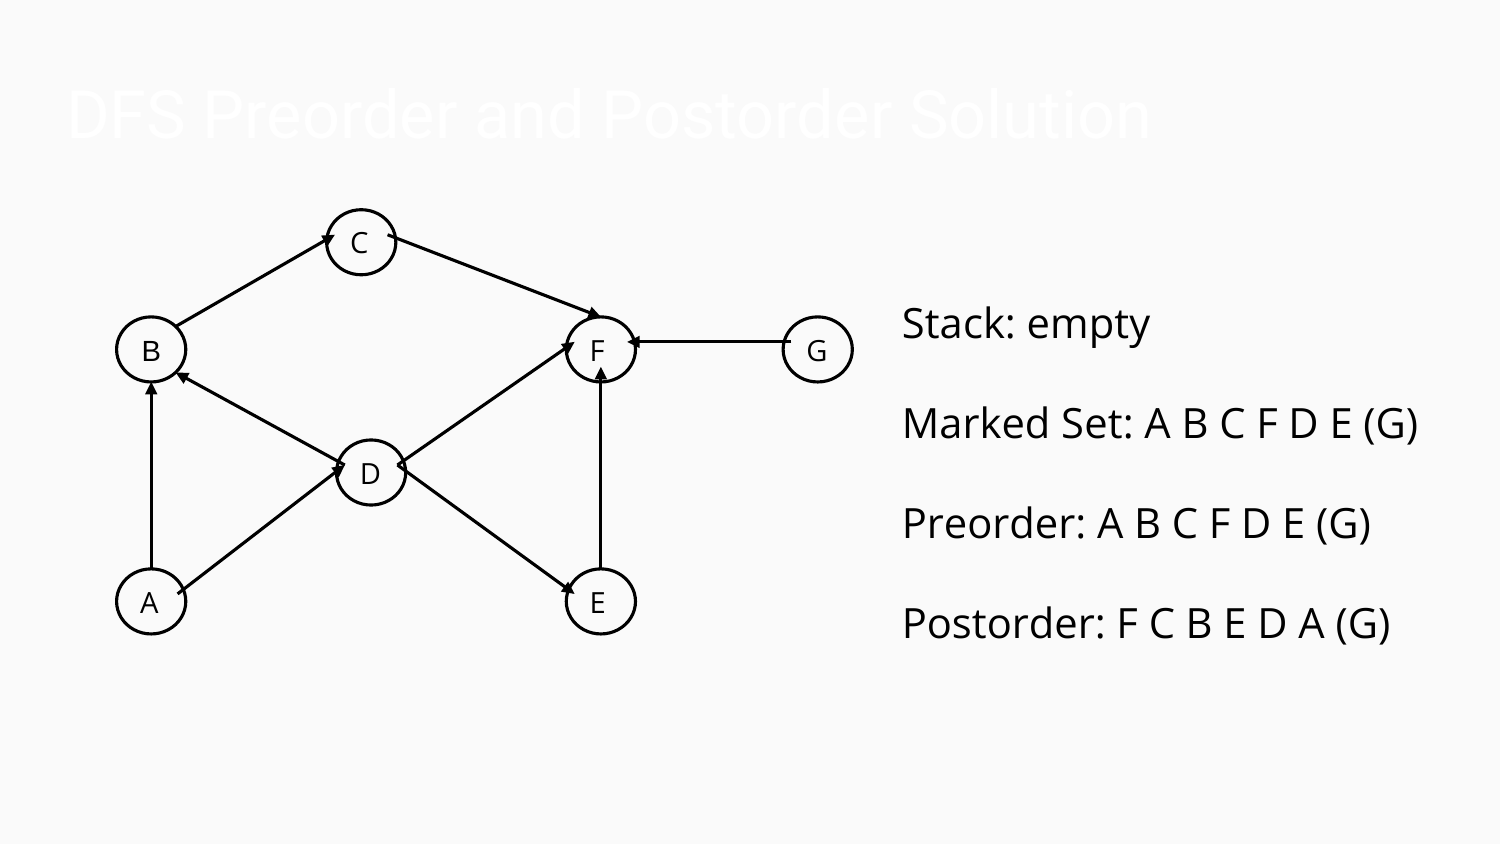

DFS Preorder and Postorder Solution

C
B

F

G

D

A

E
Stack: empty

Marked Set: A B C F D E (G)

Preorder: A B C F D E (G)

Postorder: F C B E D A (G)